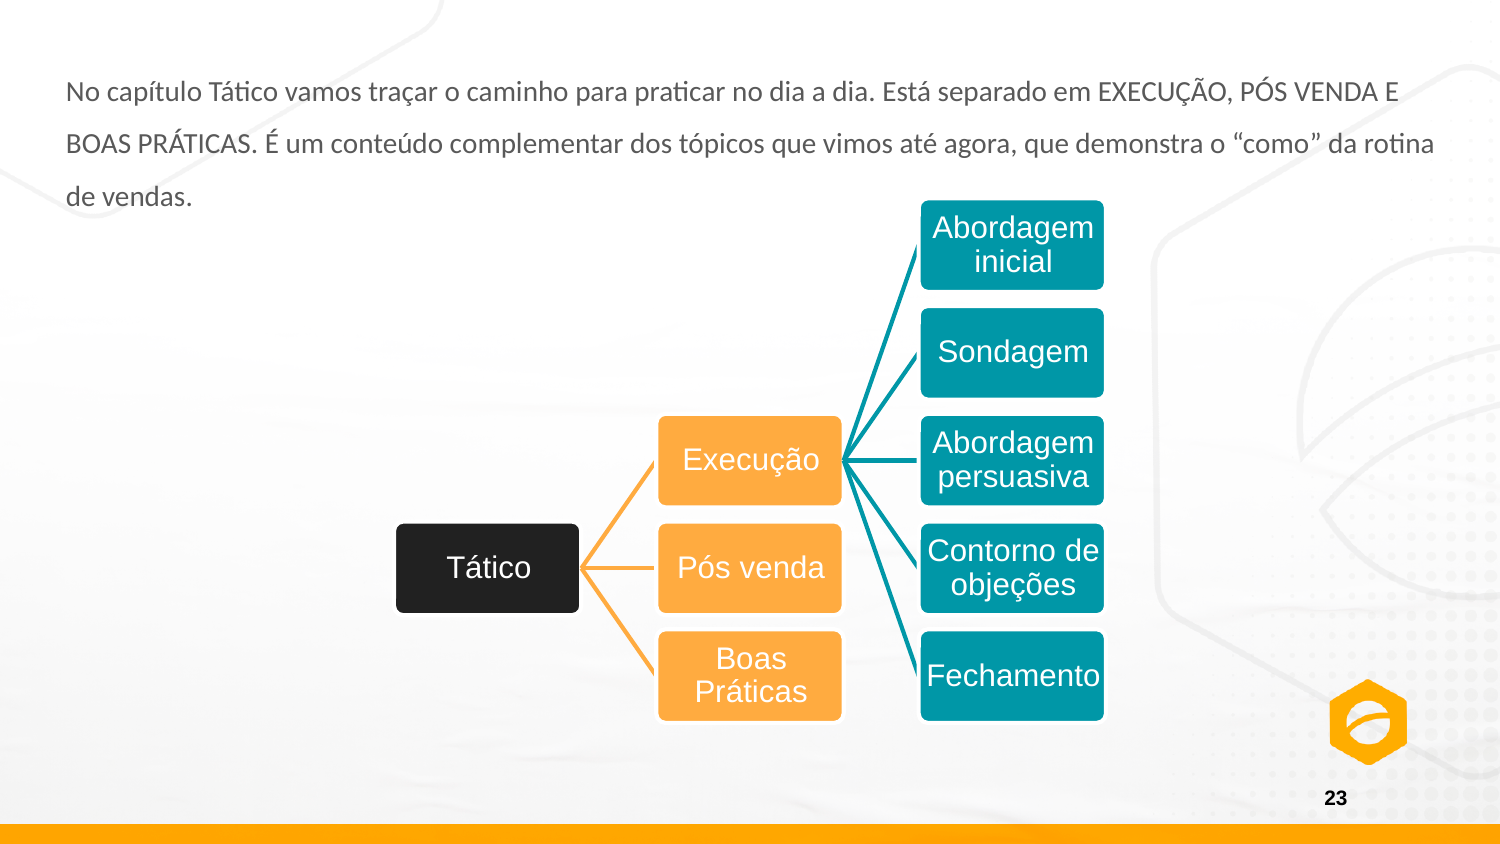

No capítulo Tático vamos traçar o caminho para praticar no dia a dia. Está separado em EXECUÇÃO, PÓS VENDA E BOAS PRÁTICAS. É um conteúdo complementar dos tópicos que vimos até agora, que demonstra o “como” da rotina de vendas.
Tático

Execução

Abordagem inicial

Sondagem

Abordagem persuasiva

Contorno de objeções

Fechamento

Pós venda

Boas Práticas
23